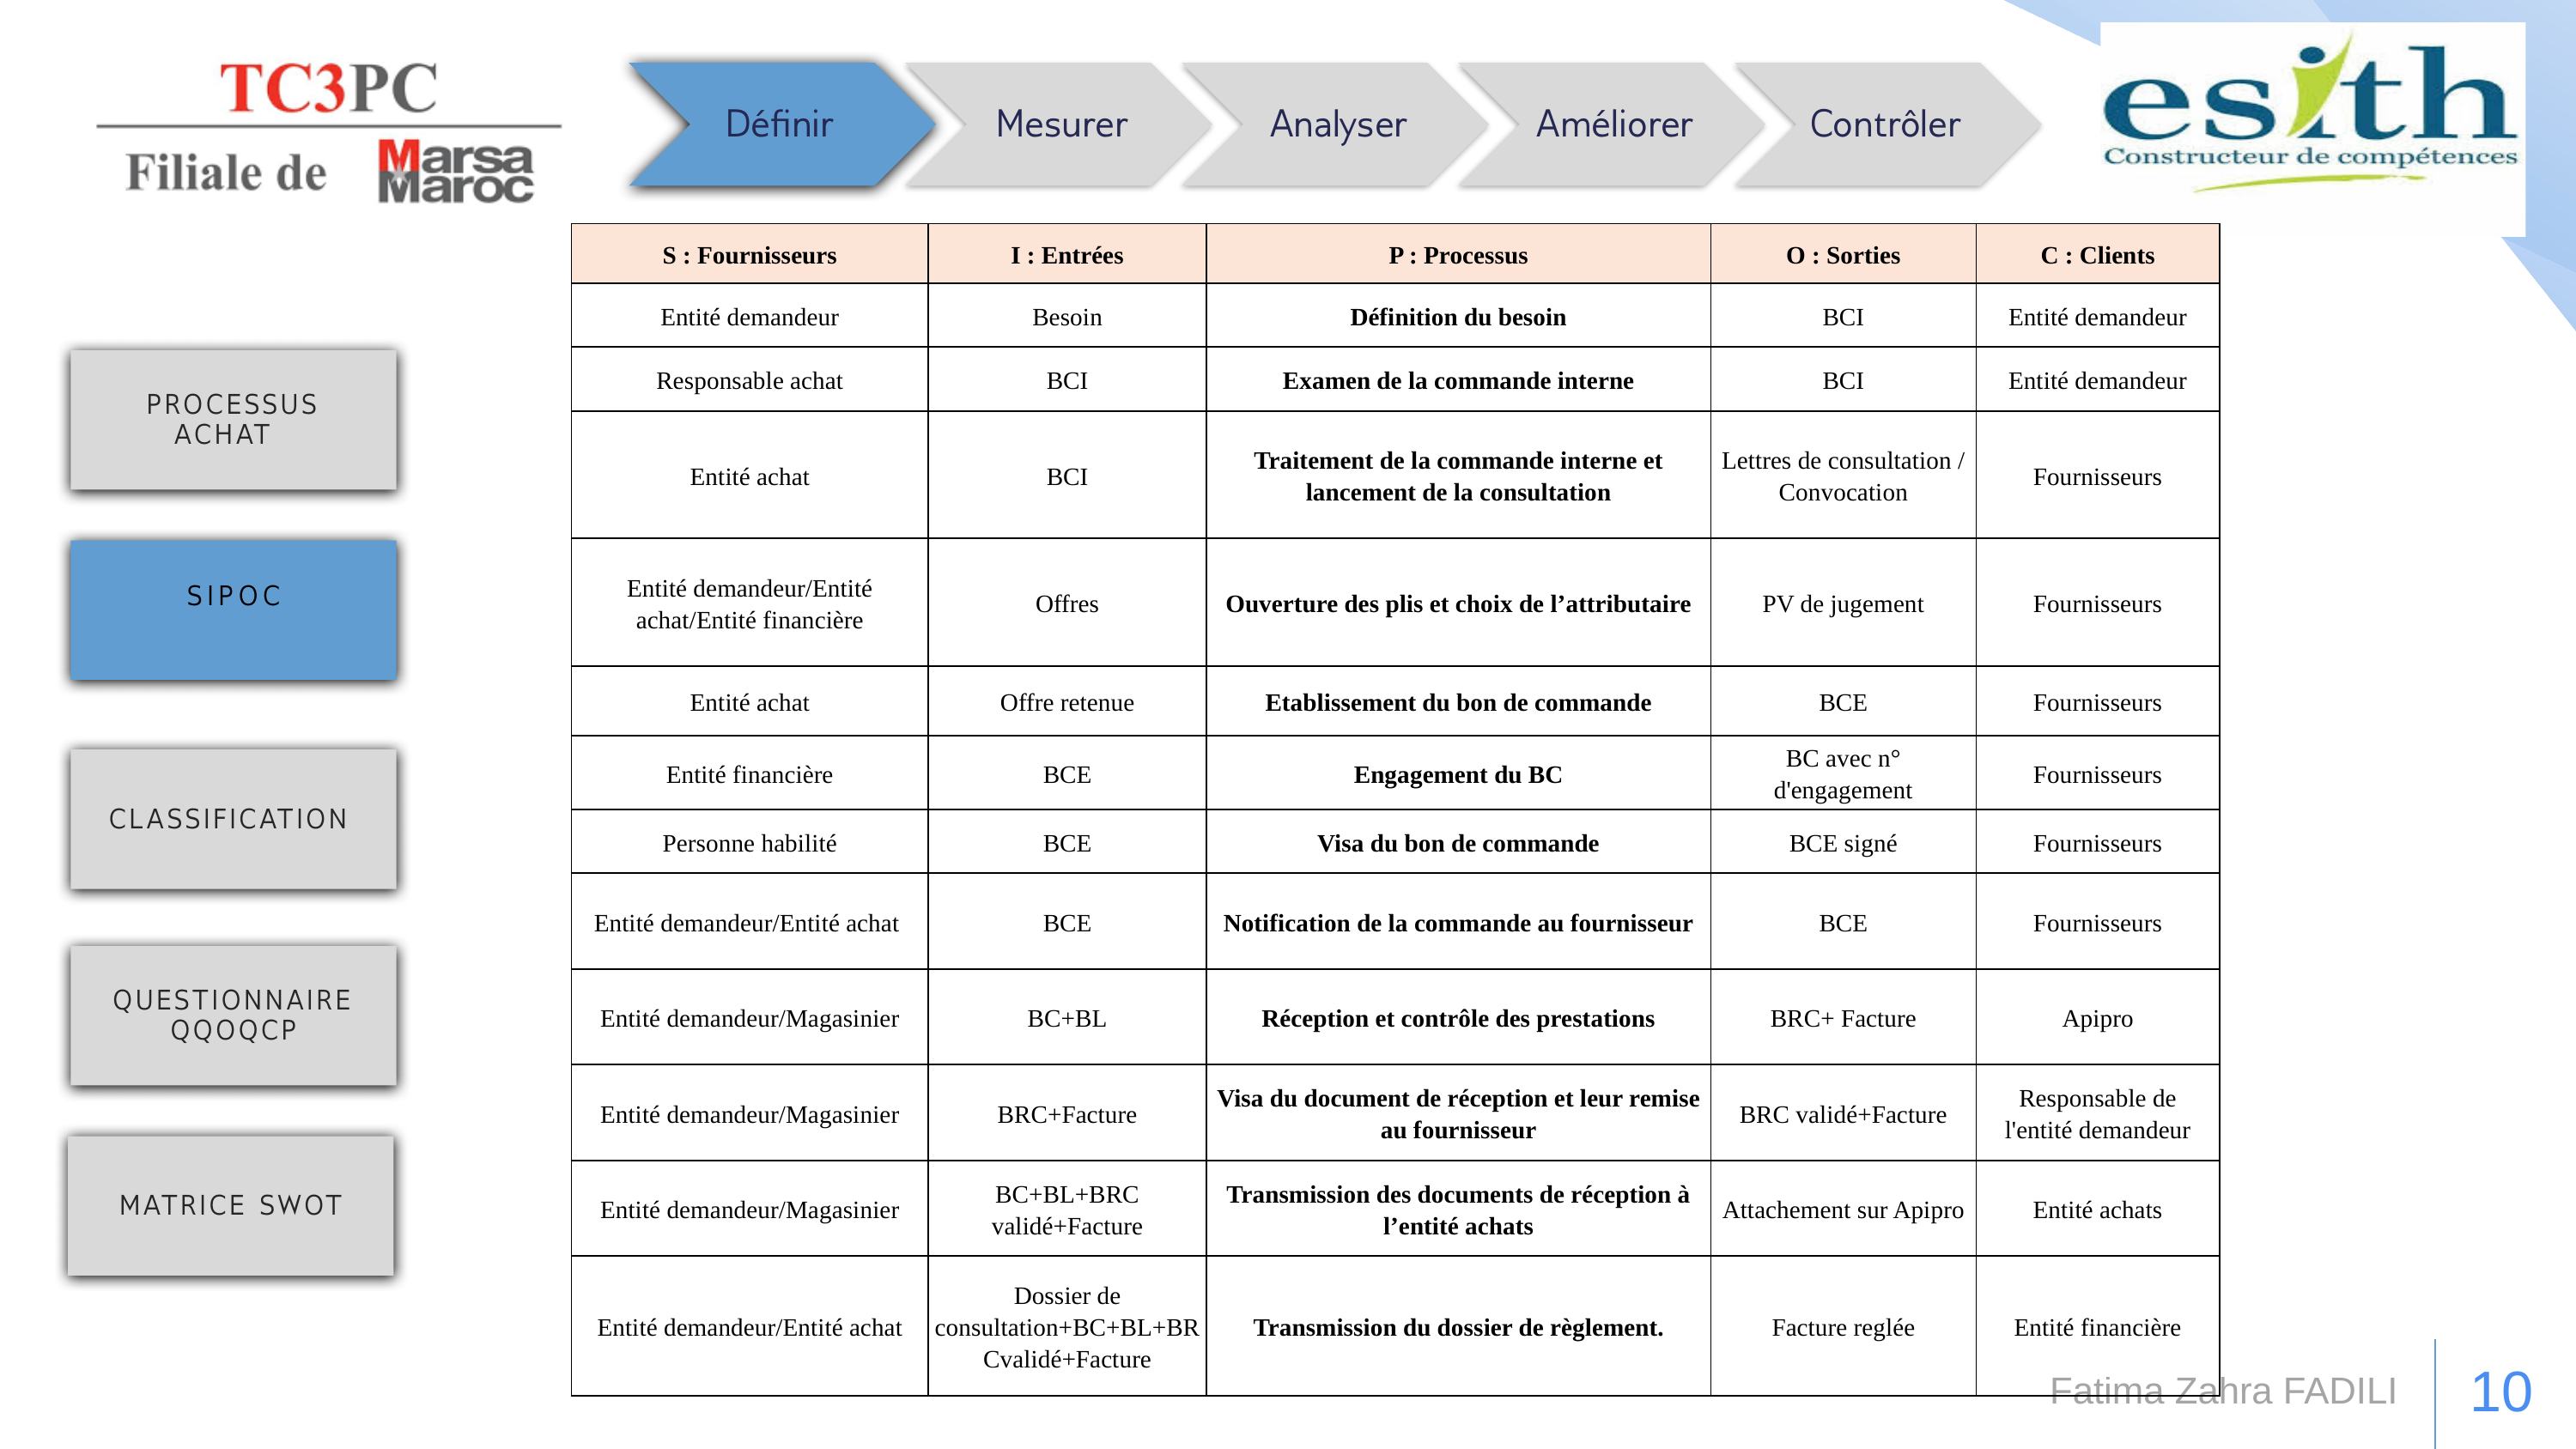

Définir
Mesurer
Analyser
Améliorer
Contrôler
| S : Fournisseurs | I : Entrées | P : Processus | O : Sorties | C : Clients |
| --- | --- | --- | --- | --- |
| Entité demandeur | Besoin | Définition du besoin | BCI | Entité demandeur |
| Responsable achat | BCI | Examen de la commande interne | BCI | Entité demandeur |
| Entité achat | BCI | Traitement de la commande interne et lancement de la consultation | Lettres de consultation / Convocation | Fournisseurs |
| Entité demandeur/Entité achat/Entité financière | Offres | Ouverture des plis et choix de l’attributaire | PV de jugement | Fournisseurs |
| Entité achat | Offre retenue | Etablissement du bon de commande | BCE | Fournisseurs |
| Entité financière | BCE | Engagement du BC | BC avec n° d'engagement | Fournisseurs |
| Personne habilité | BCE | Visa du bon de commande | BCE signé | Fournisseurs |
| Entité demandeur/Entité achat | BCE | Notification de la commande au fournisseur | BCE | Fournisseurs |
| Entité demandeur/Magasinier | BC+BL | Réception et contrôle des prestations | BRC+ Facture | Apipro |
| Entité demandeur/Magasinier | BRC+Facture | Visa du document de réception et leur remise au fournisseur | BRC validé+Facture | Responsable de l'entité demandeur |
| Entité demandeur/Magasinier | BC+BL+BRC validé+Facture | Transmission des documents de réception à l’entité achats | Attachement sur Apipro | Entité achats |
| Entité demandeur/Entité achat | Dossier de consultation+BC+BL+BRCvalidé+Facture | Transmission du dossier de règlement. | Facture reglée | Entité financière |
Processus ACHAT

SIPOC
Classification
Questionnaire QQOQCP
Matrice SWOT
Fatima Zahra FADILI
10